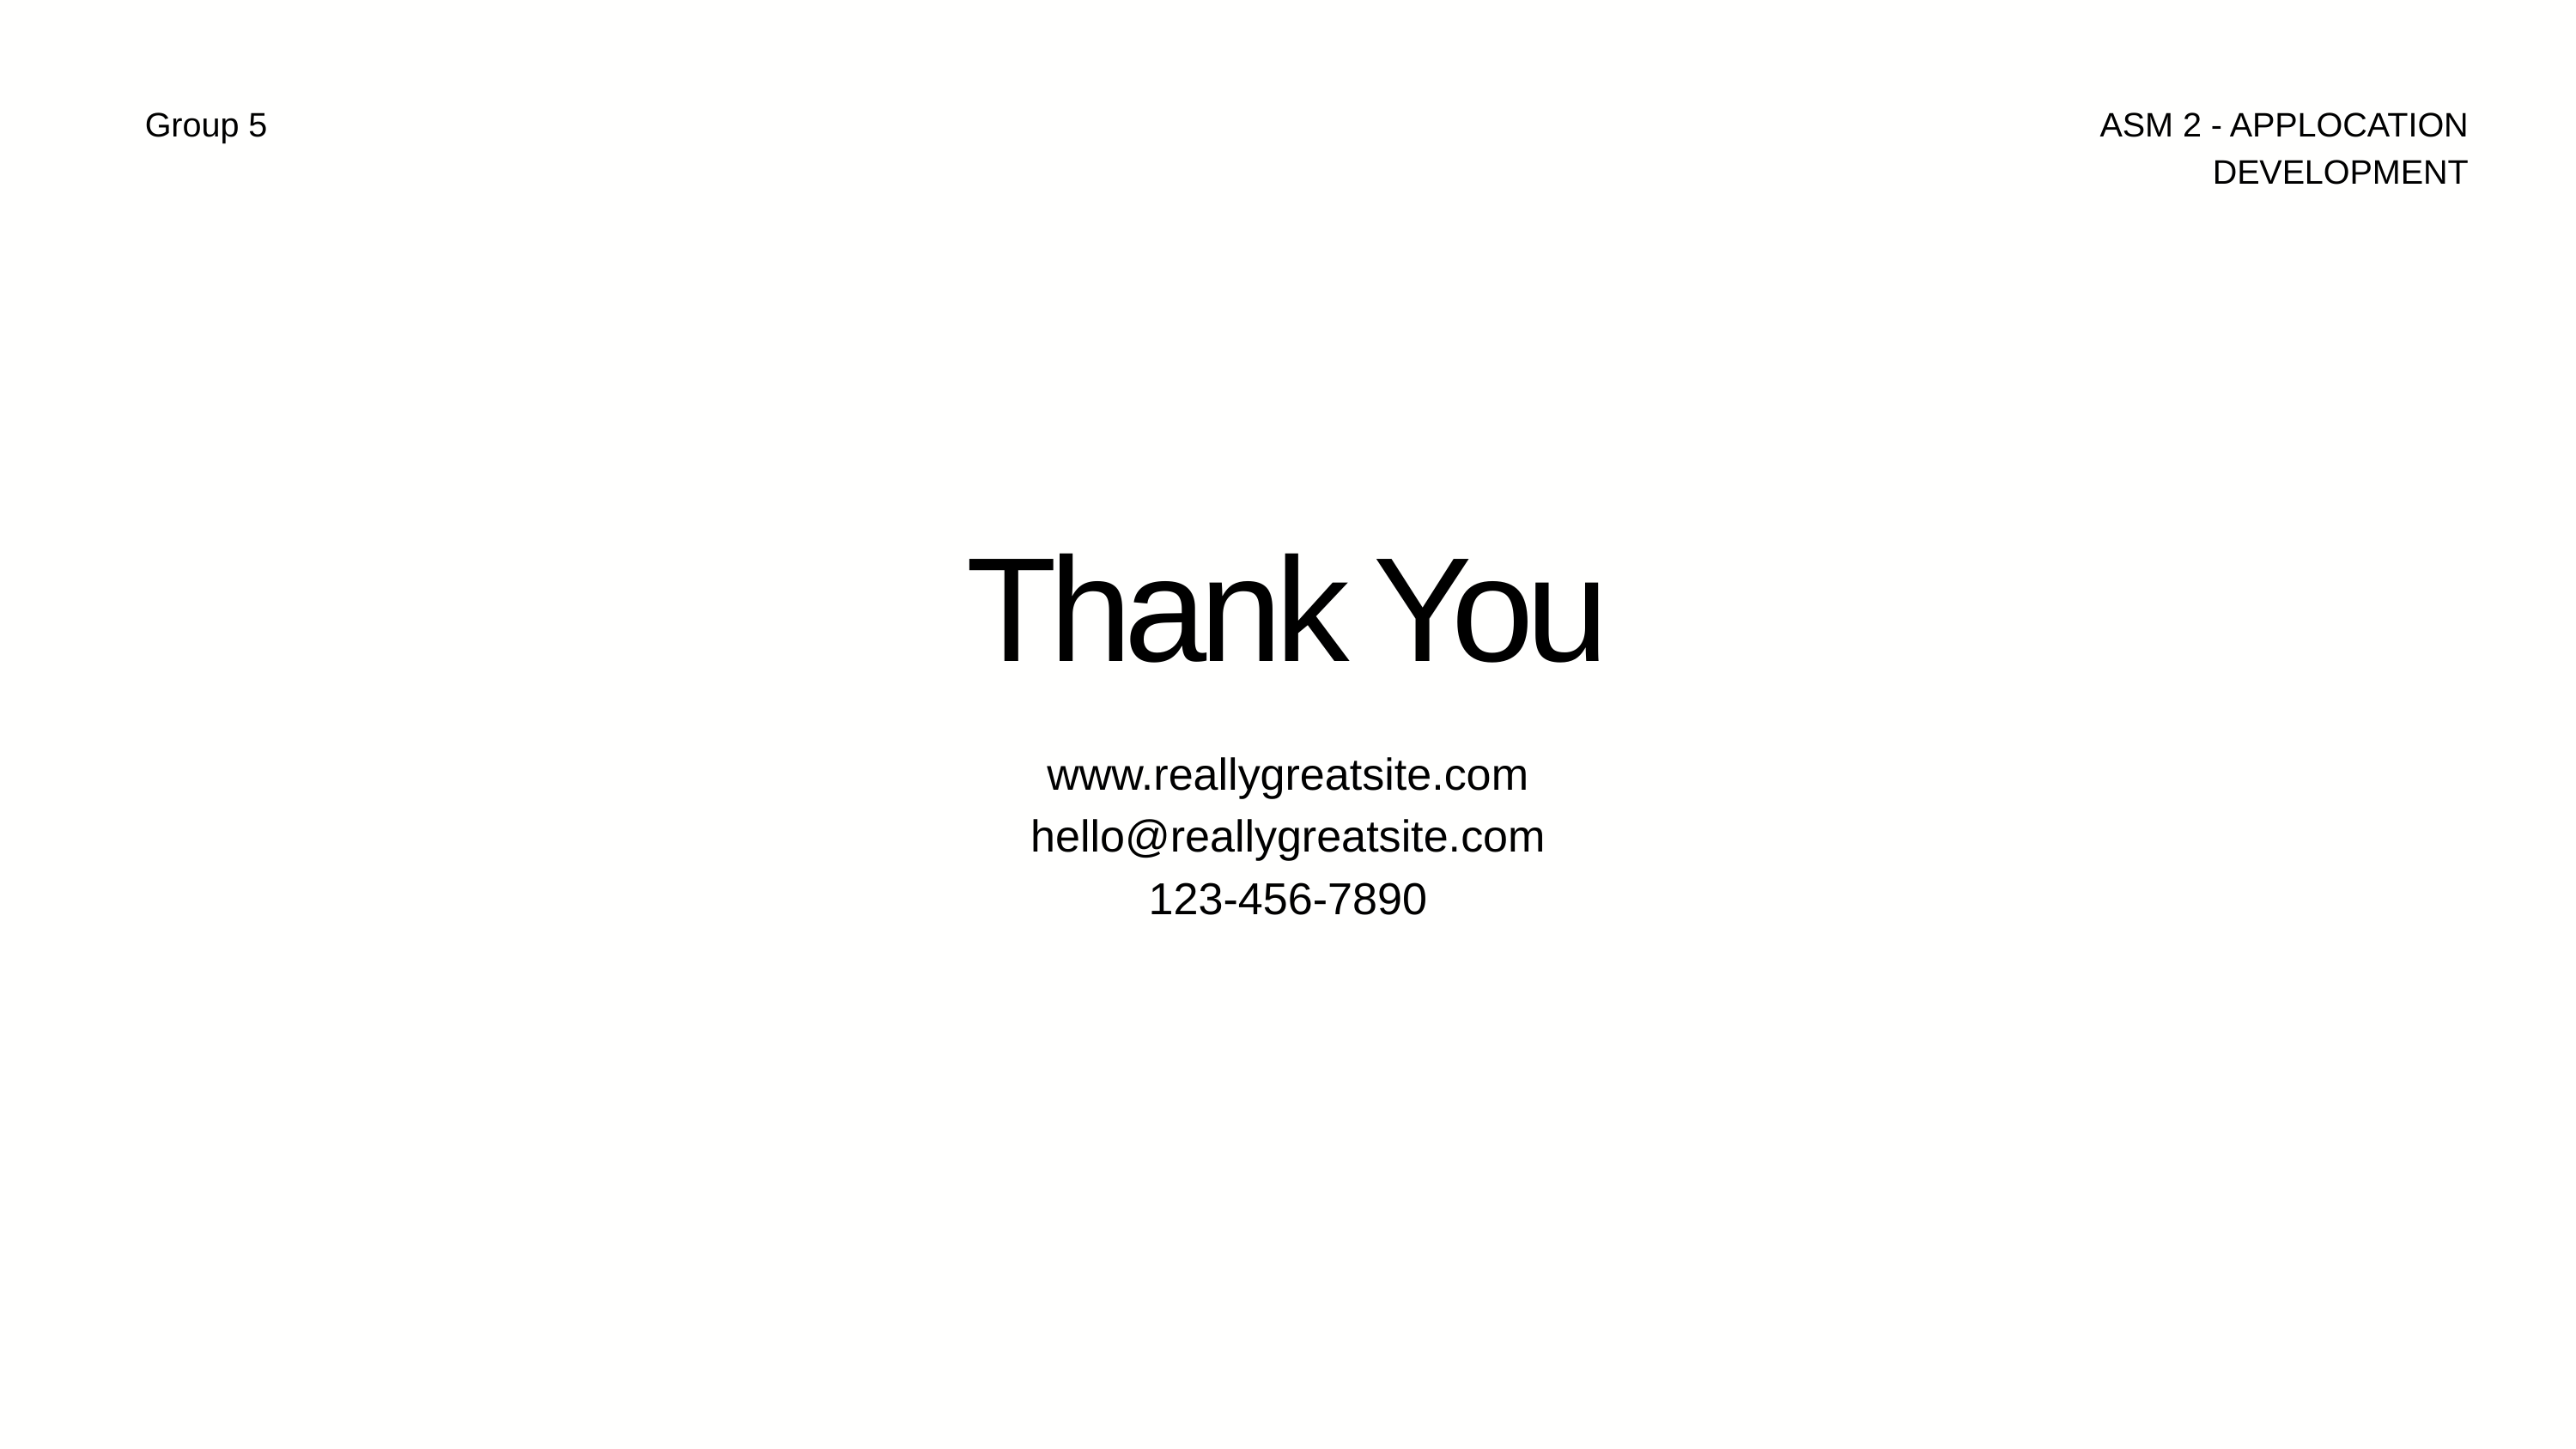

Group 5
ASM 2 - APPLOCATION DEVELOPMENT
Thank You
www.reallygreatsite.com
hello@reallygreatsite.com
123-456-7890